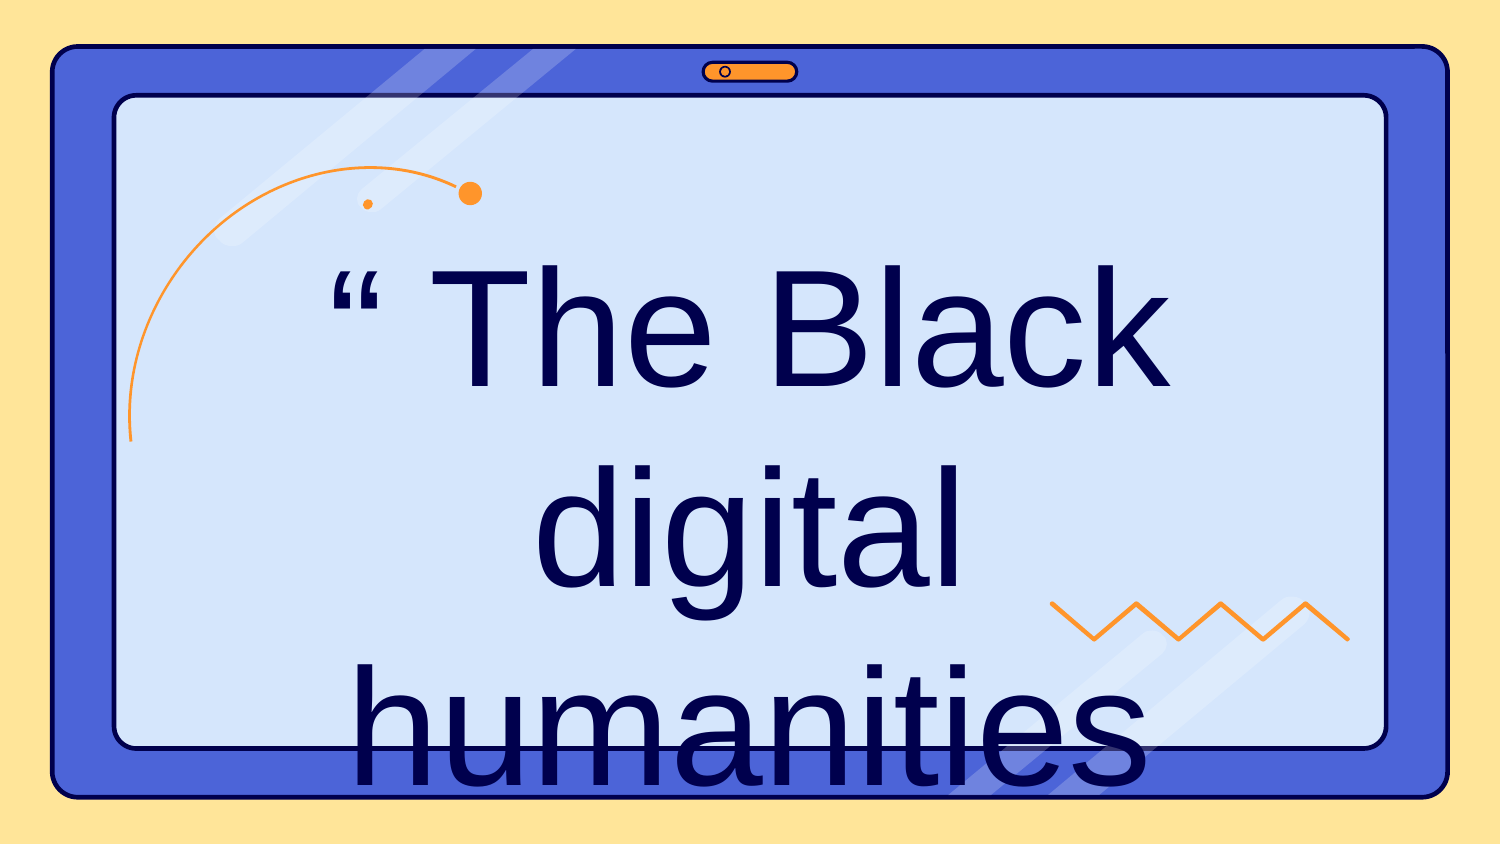

“ The Black digital humanities helps unmask the racialized systems of power at work in how we understand the digital humanities as a field and use its associated techniques.”
Kim Gallon